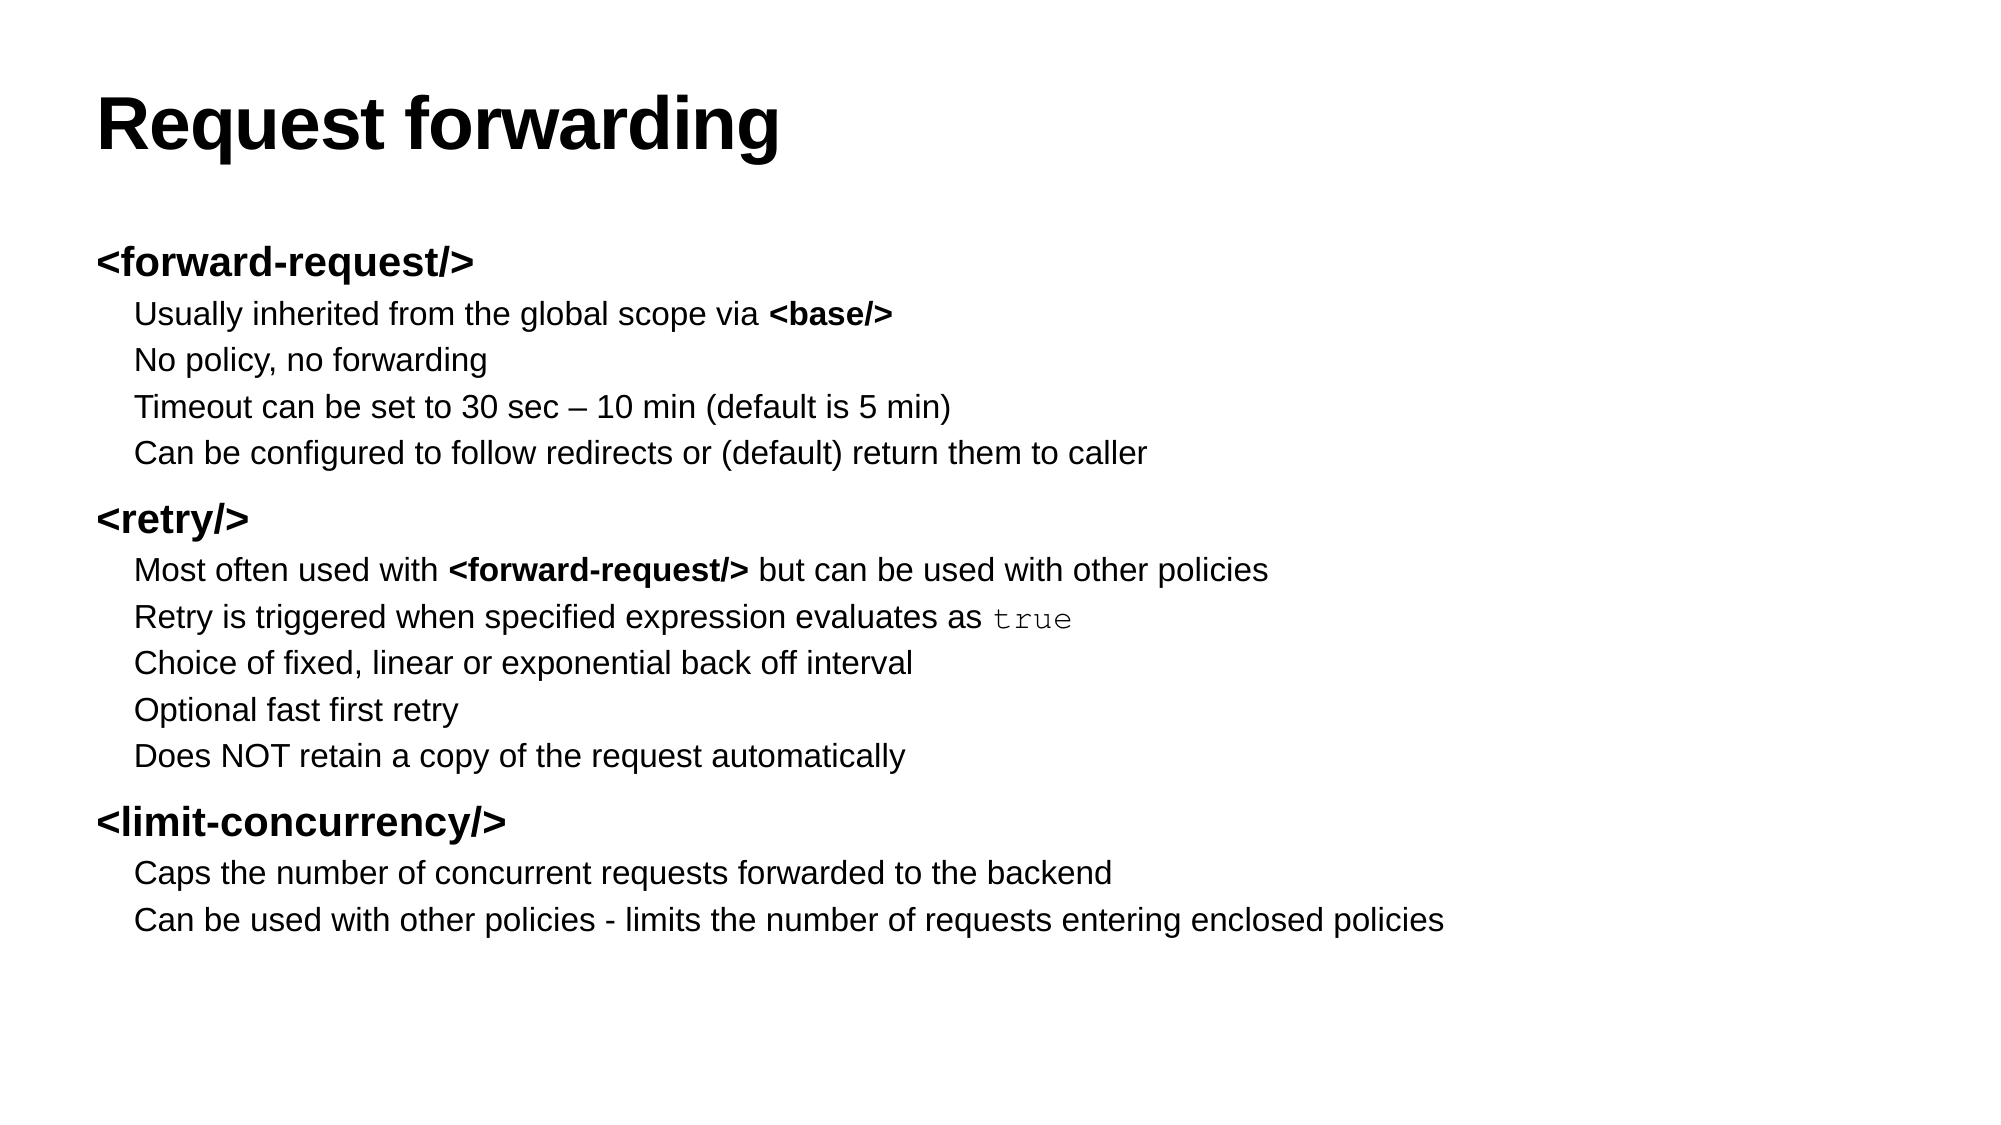

# Request forwarding
<forward-request/>
Usually inherited from the global scope via <base/>
No policy, no forwarding
Timeout can be set to 30 sec – 10 min (default is 5 min)
Can be configured to follow redirects or (default) return them to caller

<retry/>
Most often used with <forward-request/> but can be used with other policies
Retry is triggered when specified expression evaluates as true
Choice of fixed, linear or exponential back off interval
Optional fast first retry
Does NOT retain a copy of the request automatically

<limit-concurrency/>
Caps the number of concurrent requests forwarded to the backend
Can be used with other policies - limits the number of requests entering enclosed policies